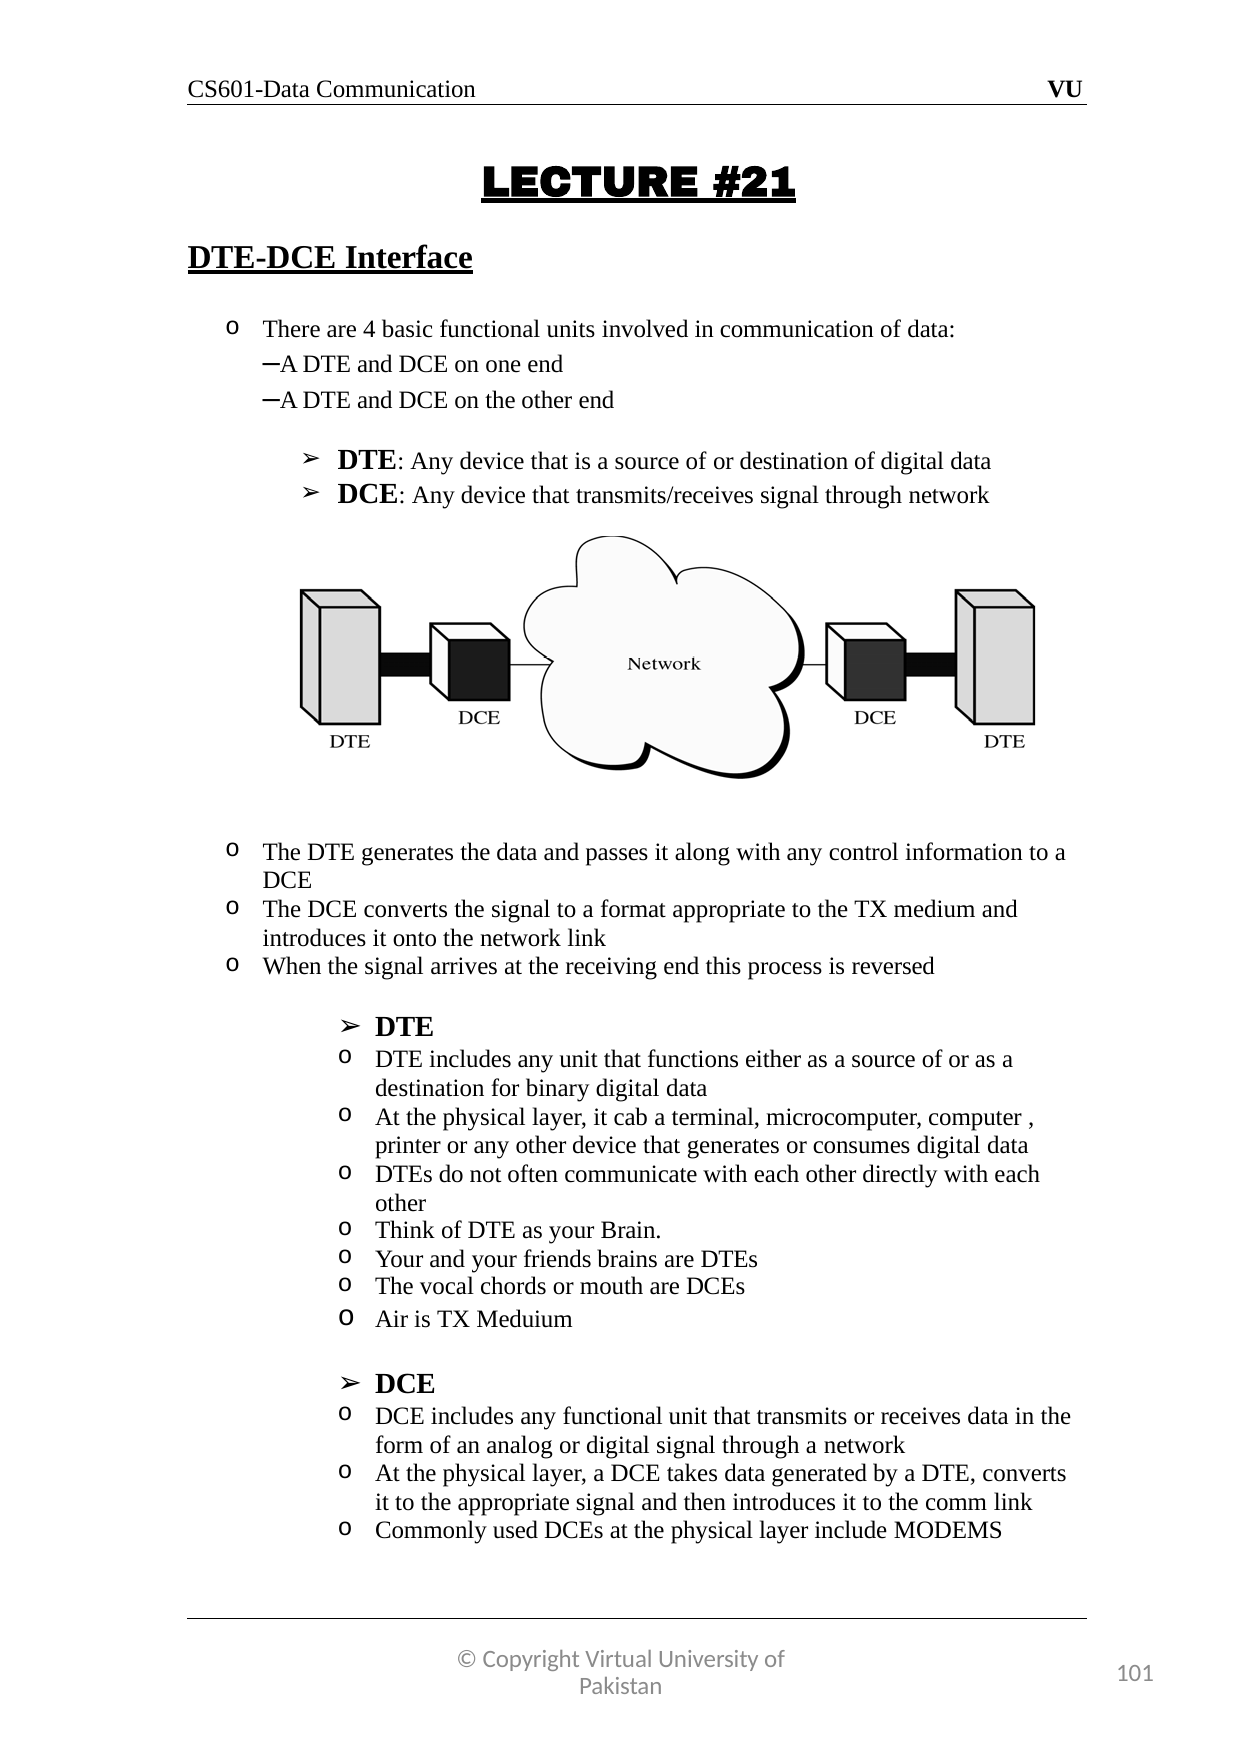

CS601-Data Communication
VU

LECTURE #21
DTE-DCE Interface

There are 4 basic functional units involved in communication of data:
–A DTE and DCE on one end
–A DTE and DCE on the other end
DTE: Any device that is a source of or destination of digital data
DCE: Any device that transmits/receives signal through network

The DTE generates the data and passes it along with any control information to a  DCE
The DCE converts the signal to a format appropriate to the TX medium and  introduces it onto the network link
When the signal arrives at the receiving end this process is reversed

DTE
DTE includes any unit that functions either as a source of or as a  destination for binary digital data
At the physical layer, it cab a terminal, microcomputer, computer ,  printer or any other device that generates or consumes digital data
DTEs do not often communicate with each other directly with each  other
Think of DTE as your Brain.
Your and your friends brains are DTEs
The vocal chords or mouth are DCEs
Air is TX Meduium

DCE
DCE includes any functional unit that transmits or receives data in the  form of an analog or digital signal through a network
At the physical layer, a DCE takes data generated by a DTE, converts  it to the appropriate signal and then introduces it to the comm link
Commonly used DCEs at the physical layer include MODEMS

© Copyright Virtual University of Pakistan
101